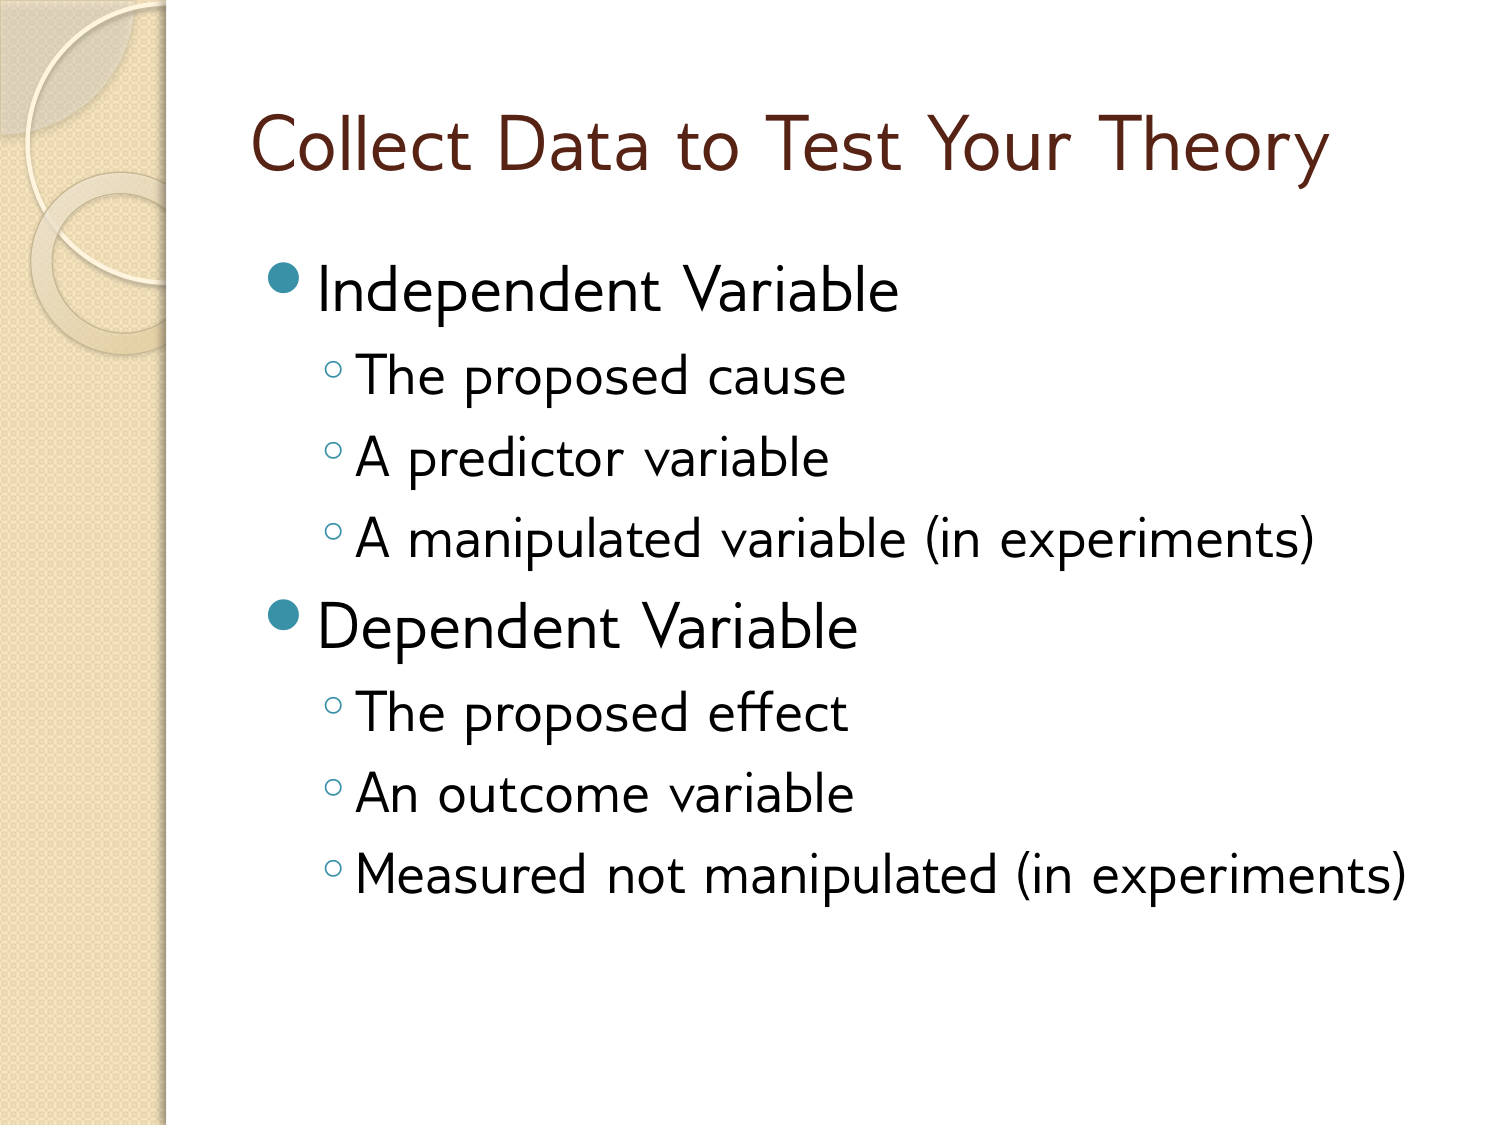

# Collect Data to Test Your Theory
Independent Variable
The proposed cause
A predictor variable
A manipulated variable (in experiments)
Dependent Variable
The proposed effect
An outcome variable
Measured not manipulated (in experiments)